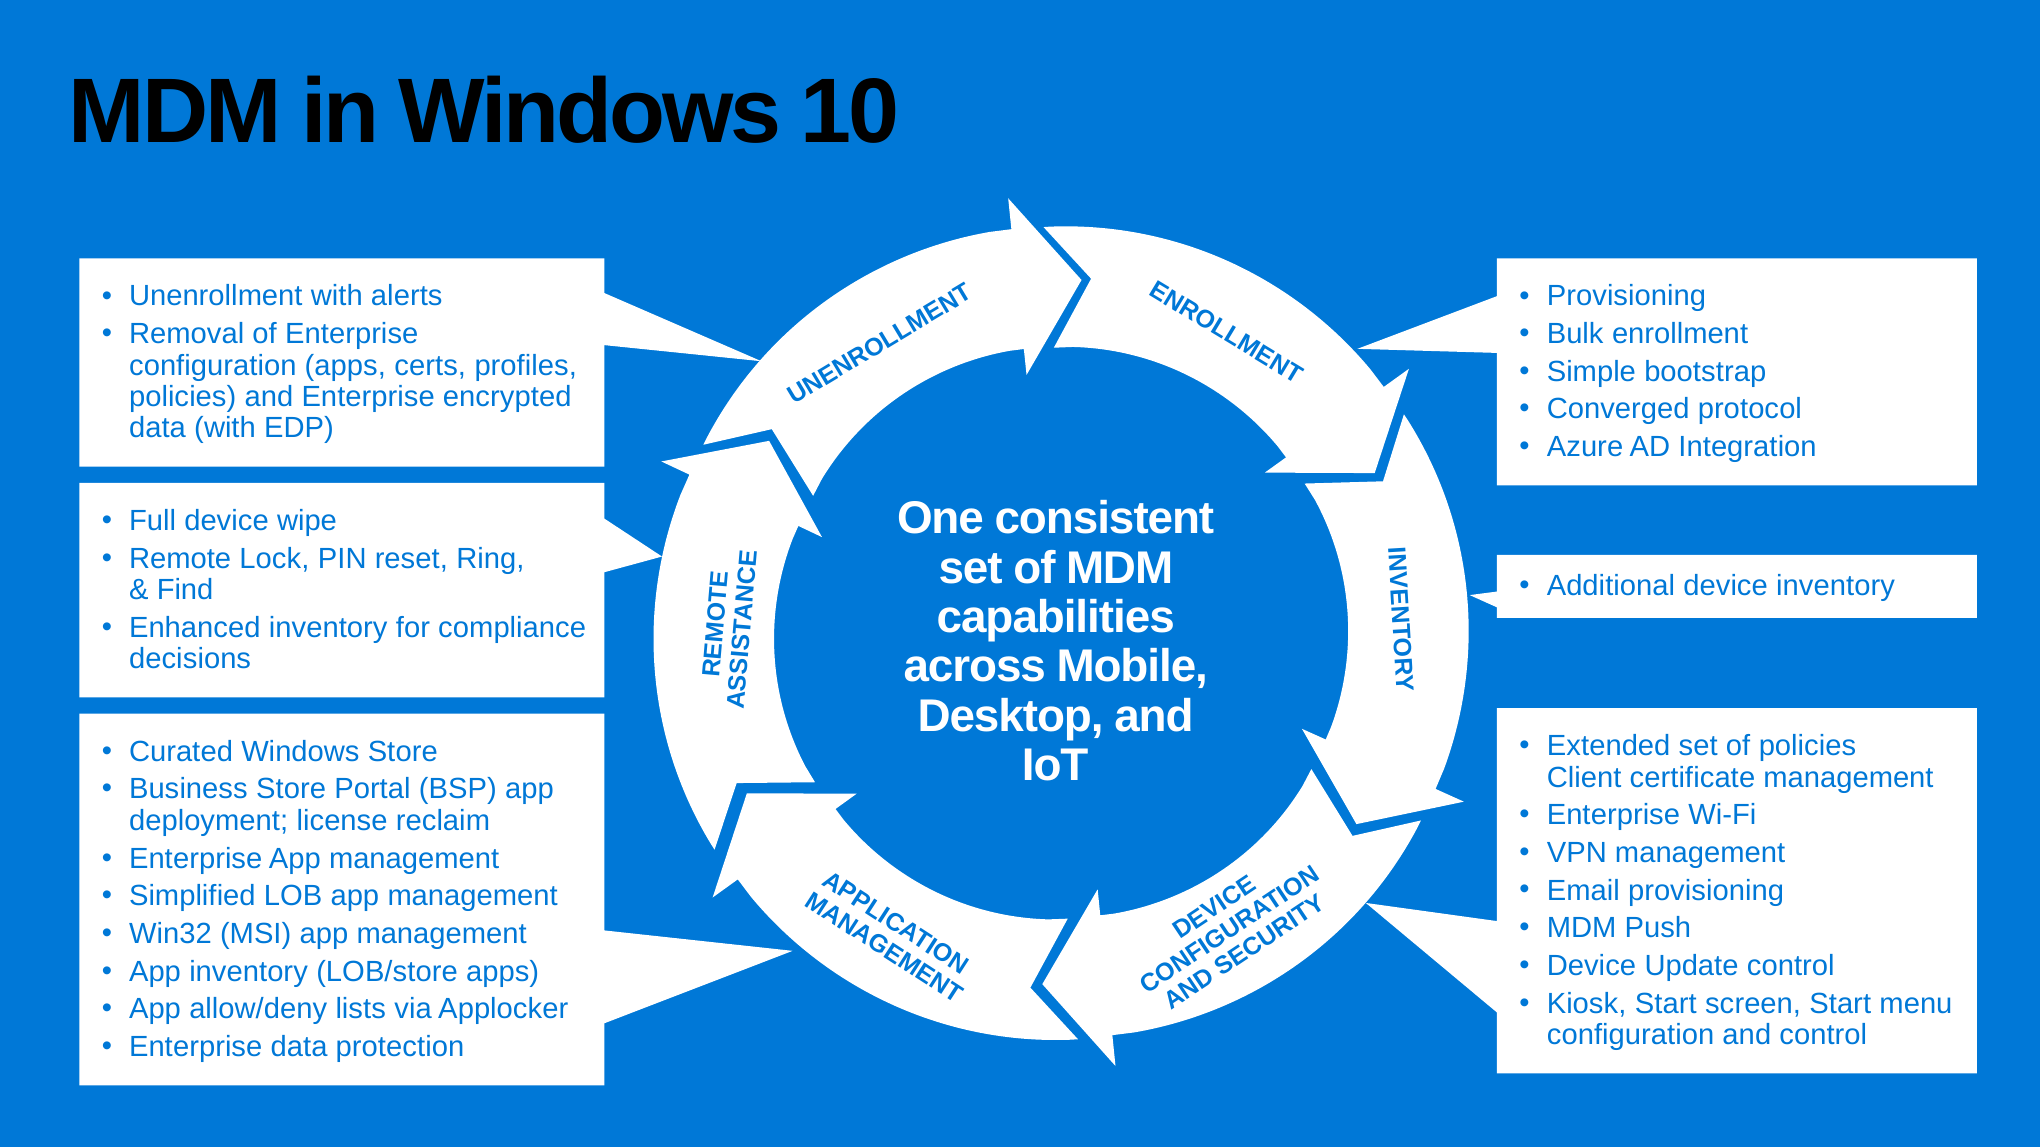

# MDM in Windows 10

ENROLLMENT
UNENROLLMENT
INVENTORY
REMOTE ASSISTANCE
DEVICE CONFIGURATION AND SECURITY
APPLICATION  MANAGEMENT
Unenrollment with alerts
Removal of Enterprise configuration (apps, certs, profiles, policies) and Enterprise encrypted data (with EDP)
Provisioning
Bulk enrollment
Simple bootstrap
Converged protocol
Azure AD Integration
One consistent set of MDM capabilities across Mobile, Desktop, and IoT
Full device wipe
Remote Lock, PIN reset, Ring,
& Find
Enhanced inventory for compliance decisions
Additional device inventory
Extended set of policies
Client certificate management
Enterprise Wi-Fi
VPN management
Email provisioning
MDM Push
Device Update control
Kiosk, Start screen, Start menu configuration and control
Curated Windows Store
Business Store Portal (BSP) app deployment; license reclaim
Enterprise App management
Simplified LOB app management
Win32 (MSI) app management
App inventory (LOB/store apps)
App allow/deny lists via Applocker
Enterprise data protection